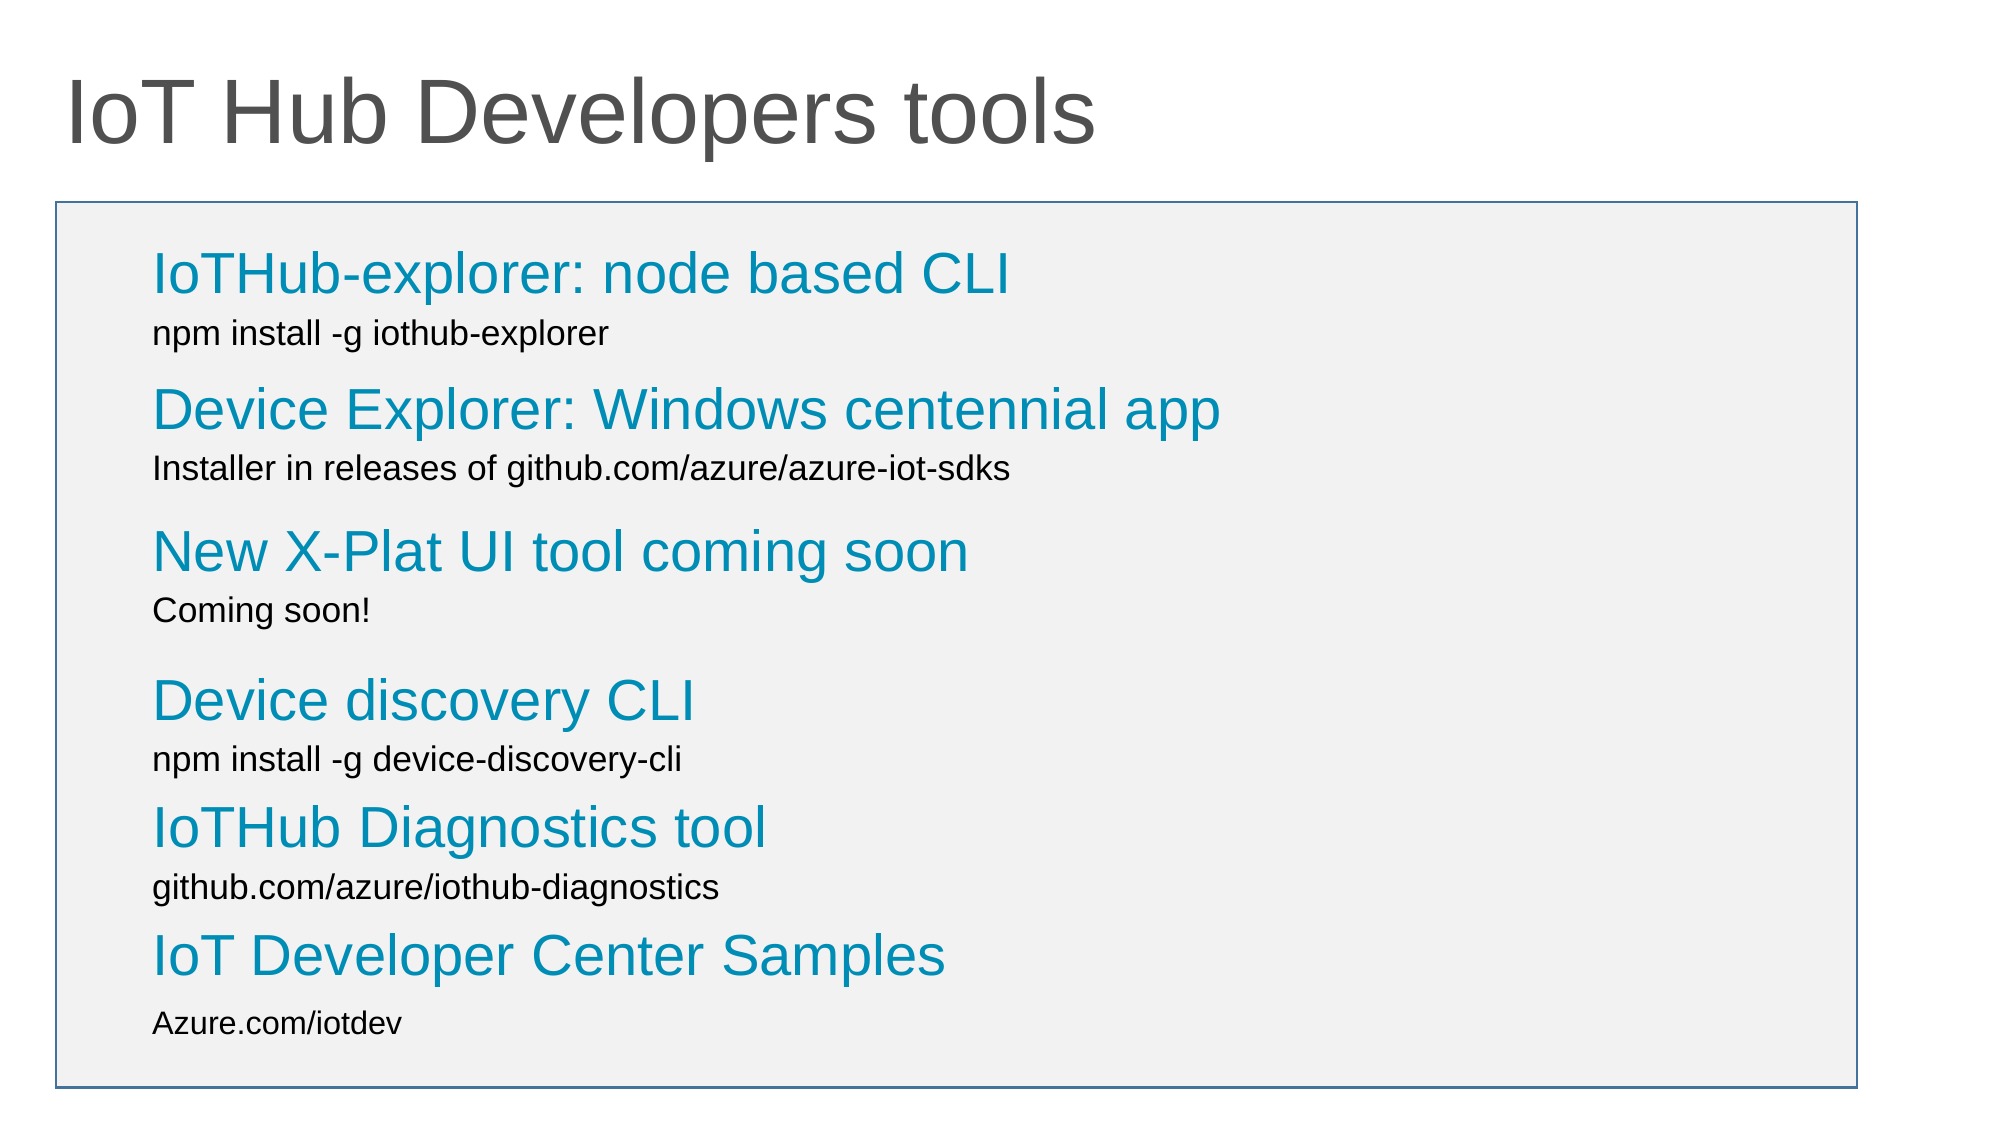

IoT Hub Developers tools

IoTHub-explorer: node based CLI
npm install -g iothub-explorer
Device Explorer: Windows centennial app
Installer in releases of github.com/azure/azure-iot-sdks
New X-Plat UI tool coming soon
Coming soon!
Device discovery CLI
npm install -g device-discovery-cli
IoTHub Diagnostics tool
github.com/azure/iothub-diagnostics
IoT Developer Center Samples
Azure.com/iotdev